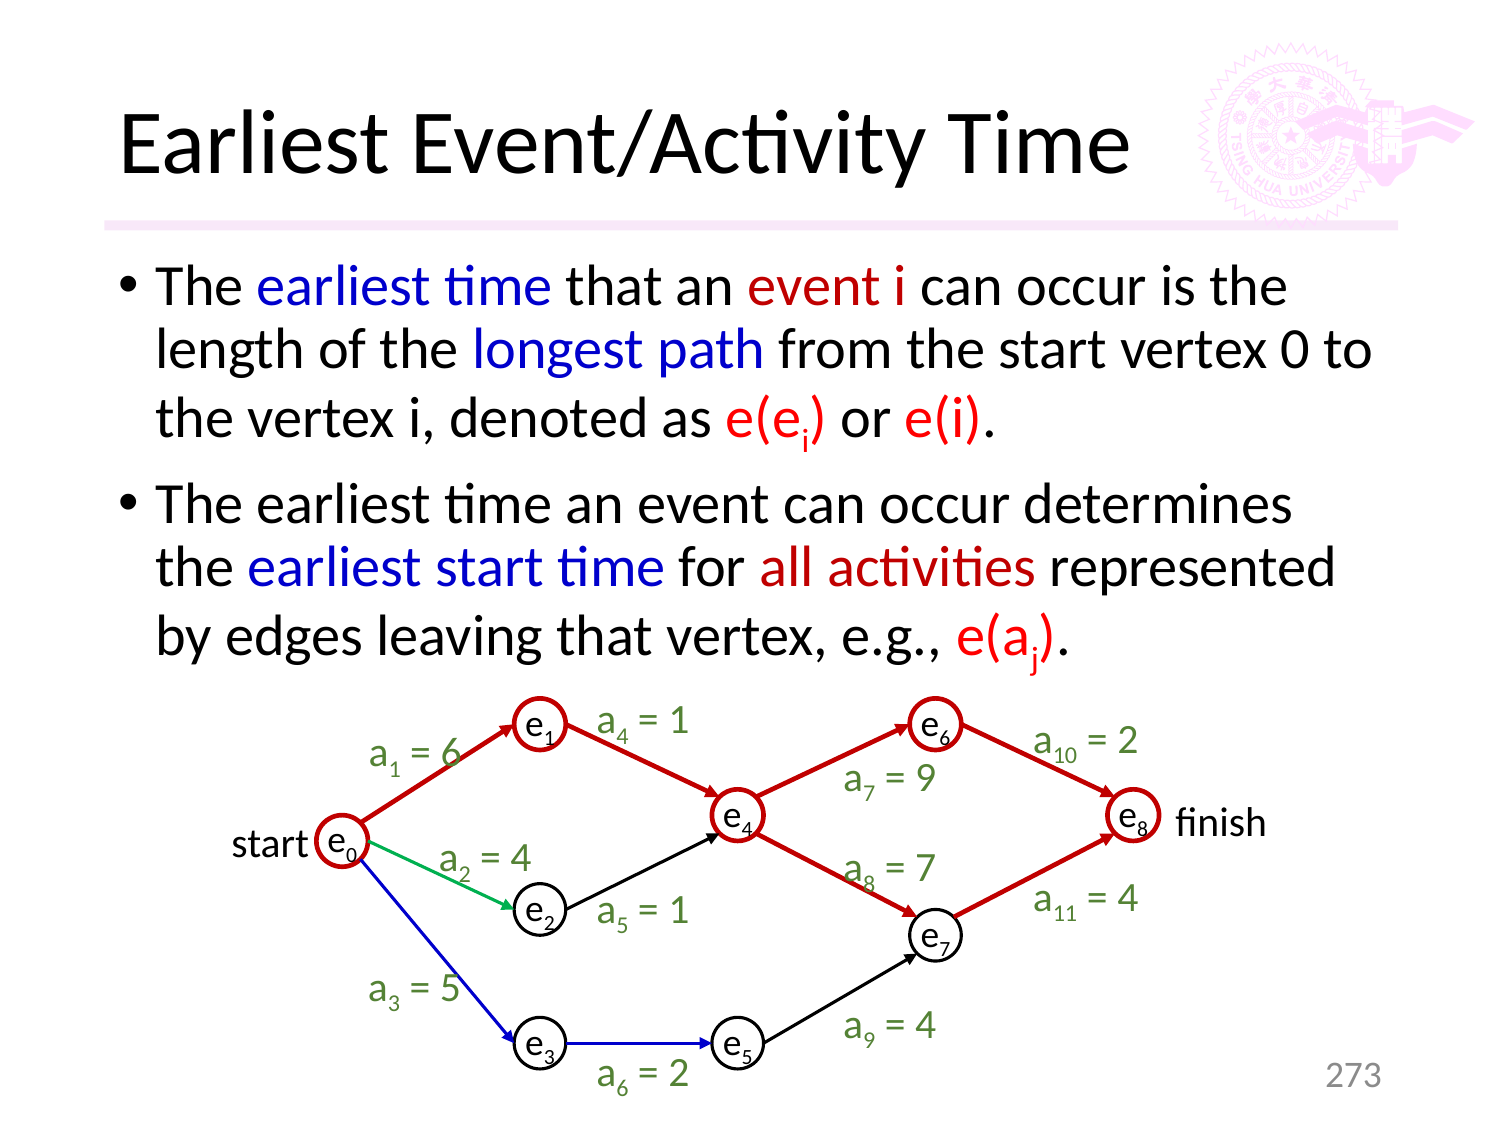

# Earliest Event/Activity Time
The earliest time that an event i can occur is the length of the longest path from the start vertex 0 to the vertex i, denoted as e(ei) or e(i).
The earliest time an event can occur determines the earliest start time for all activities represented by edges leaving that vertex, e.g., e(aj).

a4 = 1
e1
e2
e3
e6
e7
a10 = 2
a1 = 6
a7 = 9
finish
e4
e5
e8
start
e0
a2 = 4
a8 = 7
a11 = 4
a5 = 1
a3 = 5
a9 = 4
a6 = 2
273